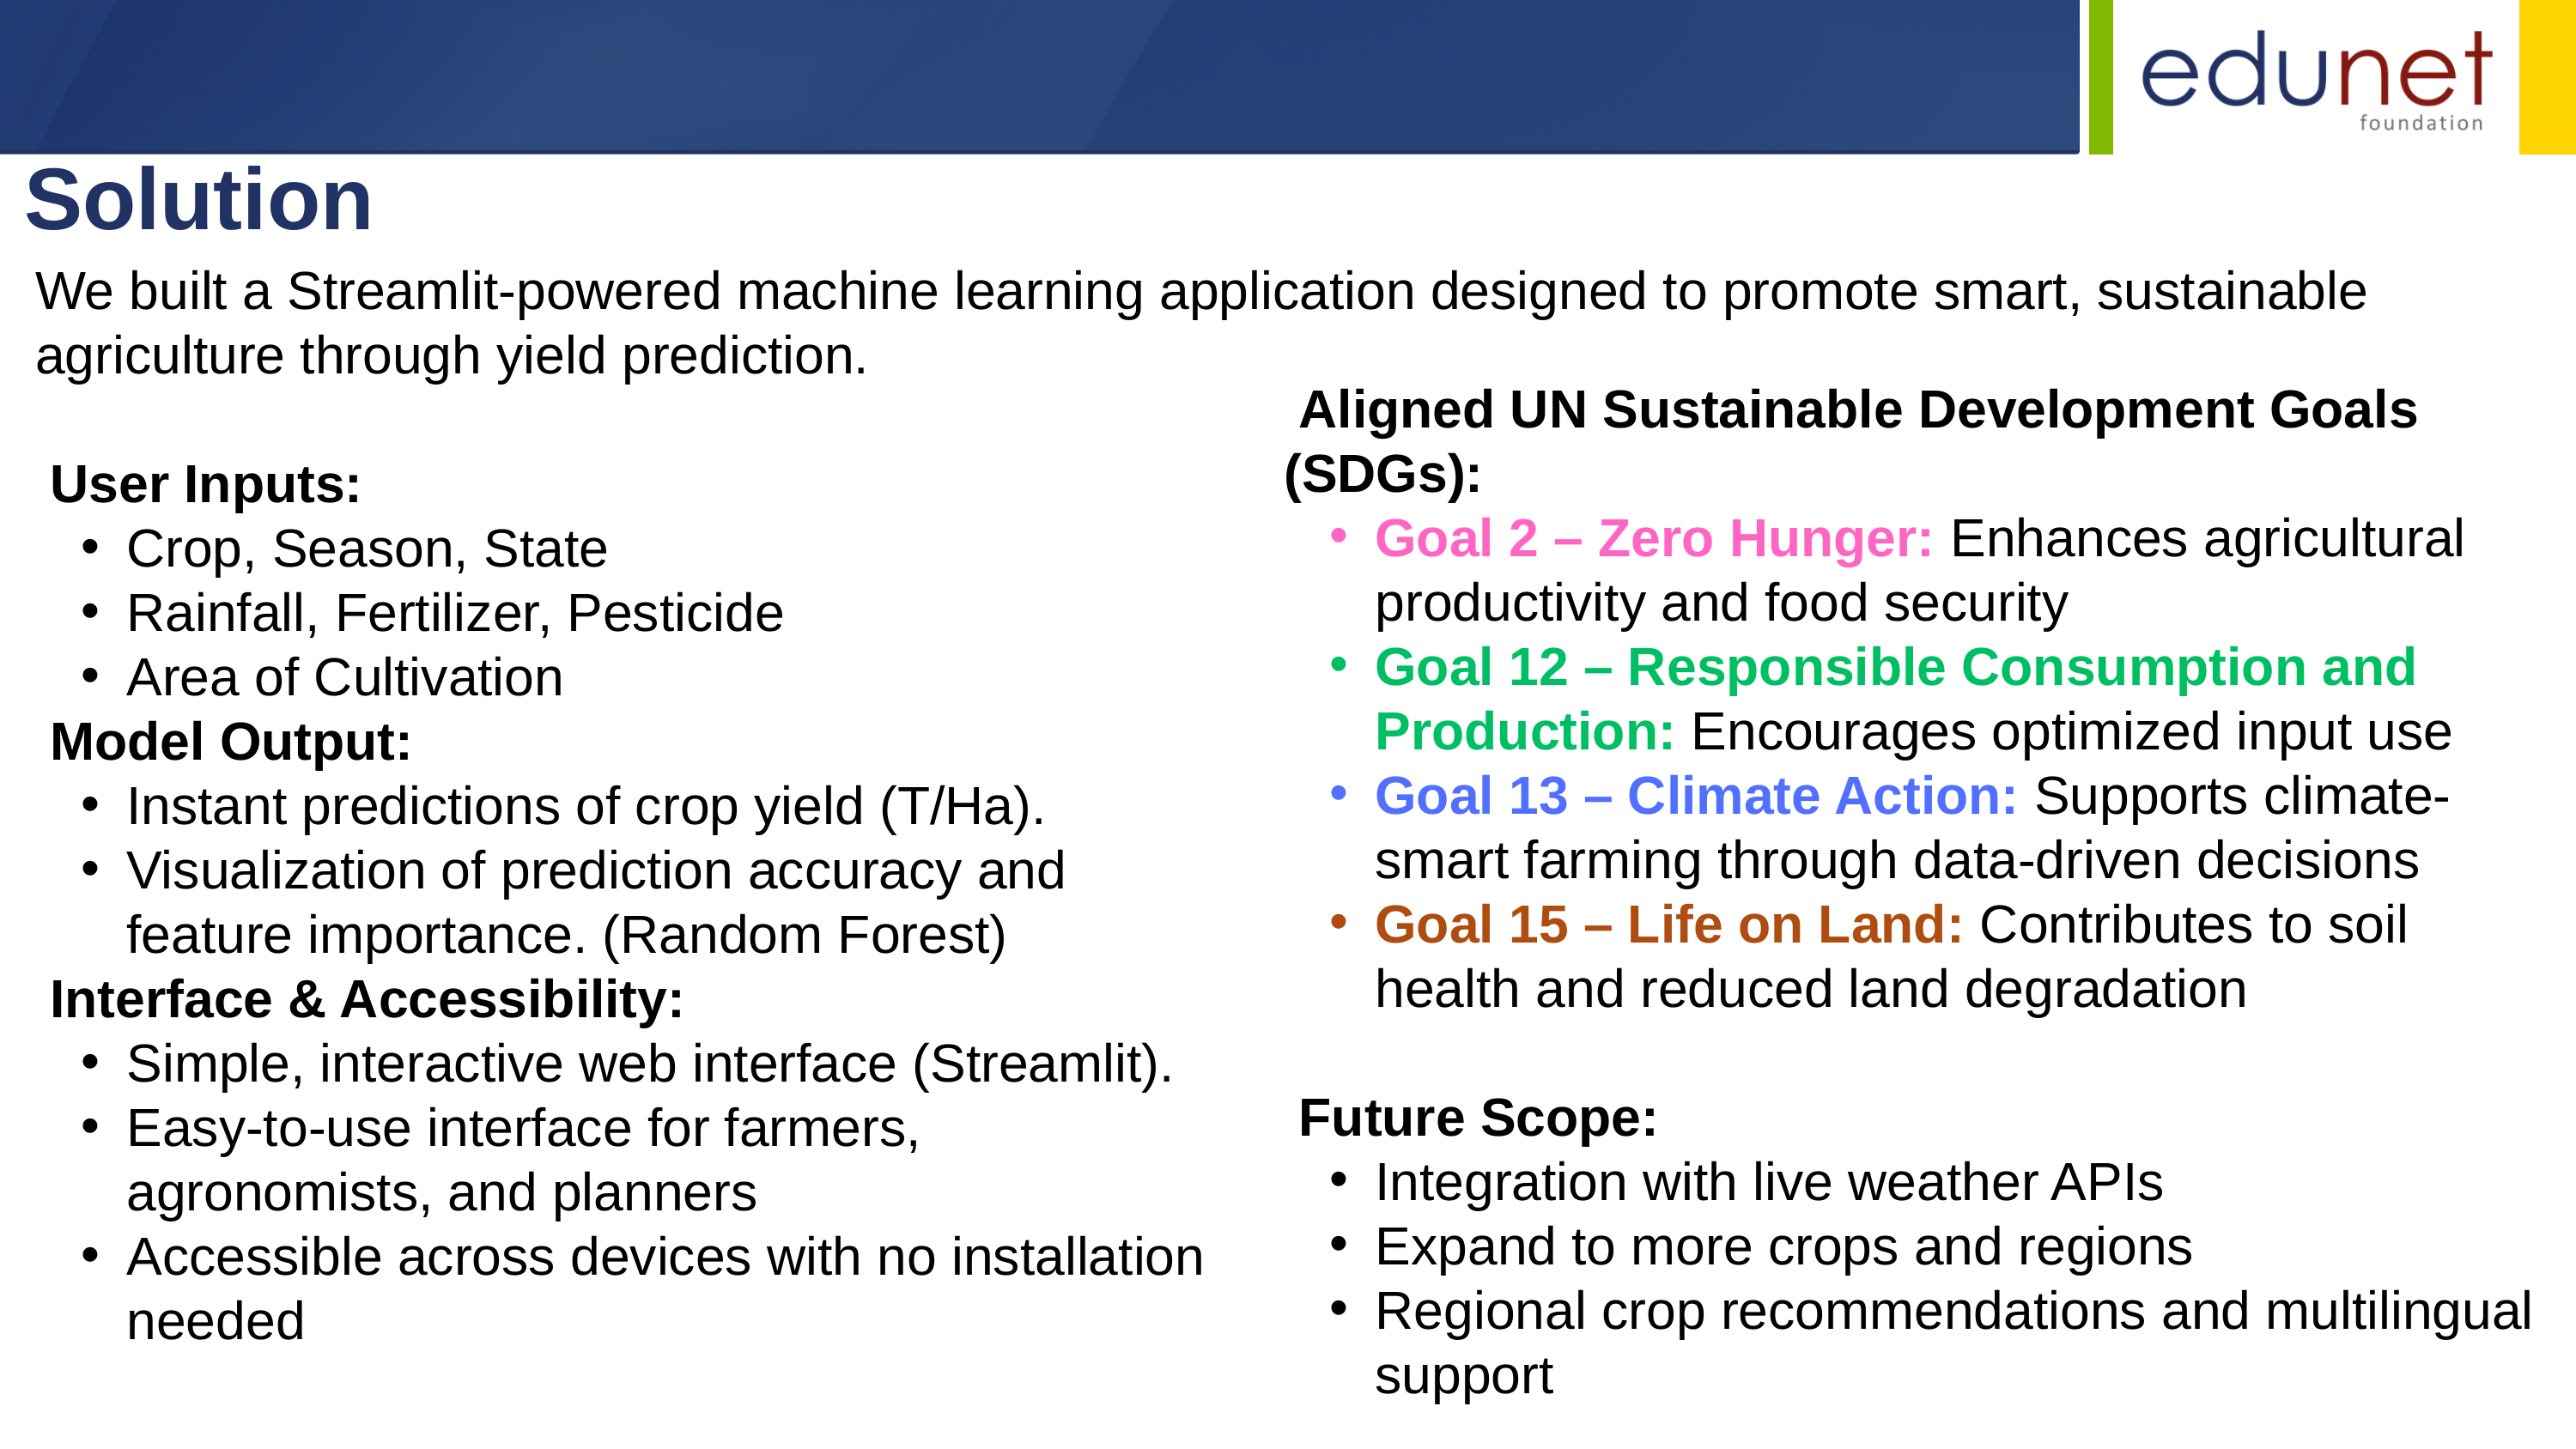

Solution
We built a Streamlit-powered machine learning application designed to promote smart, sustainable agriculture through yield prediction.

 Aligned UN Sustainable Development Goals (SDGs):
Goal 2 – Zero Hunger: Enhances agricultural productivity and food security
Goal 12 – Responsible Consumption and Production: Encourages optimized input use
Goal 13 – Climate Action: Supports climate-smart farming through data-driven decisions
Goal 15 – Life on Land: Contributes to soil health and reduced land degradation

 Future Scope:
Integration with live weather APIs
Expand to more crops and regions
Regional crop recommendations and multilingual support

 User Inputs:
Crop, Season, State
Rainfall, Fertilizer, Pesticide
Area of Cultivation
 Model Output:
Instant predictions of crop yield (T/Ha).
Visualization of prediction accuracy and feature importance. (Random Forest)
 Interface & Accessibility:
Simple, interactive web interface (Streamlit).
Easy-to-use interface for farmers, agronomists, and planners
Accessible across devices with no installation needed